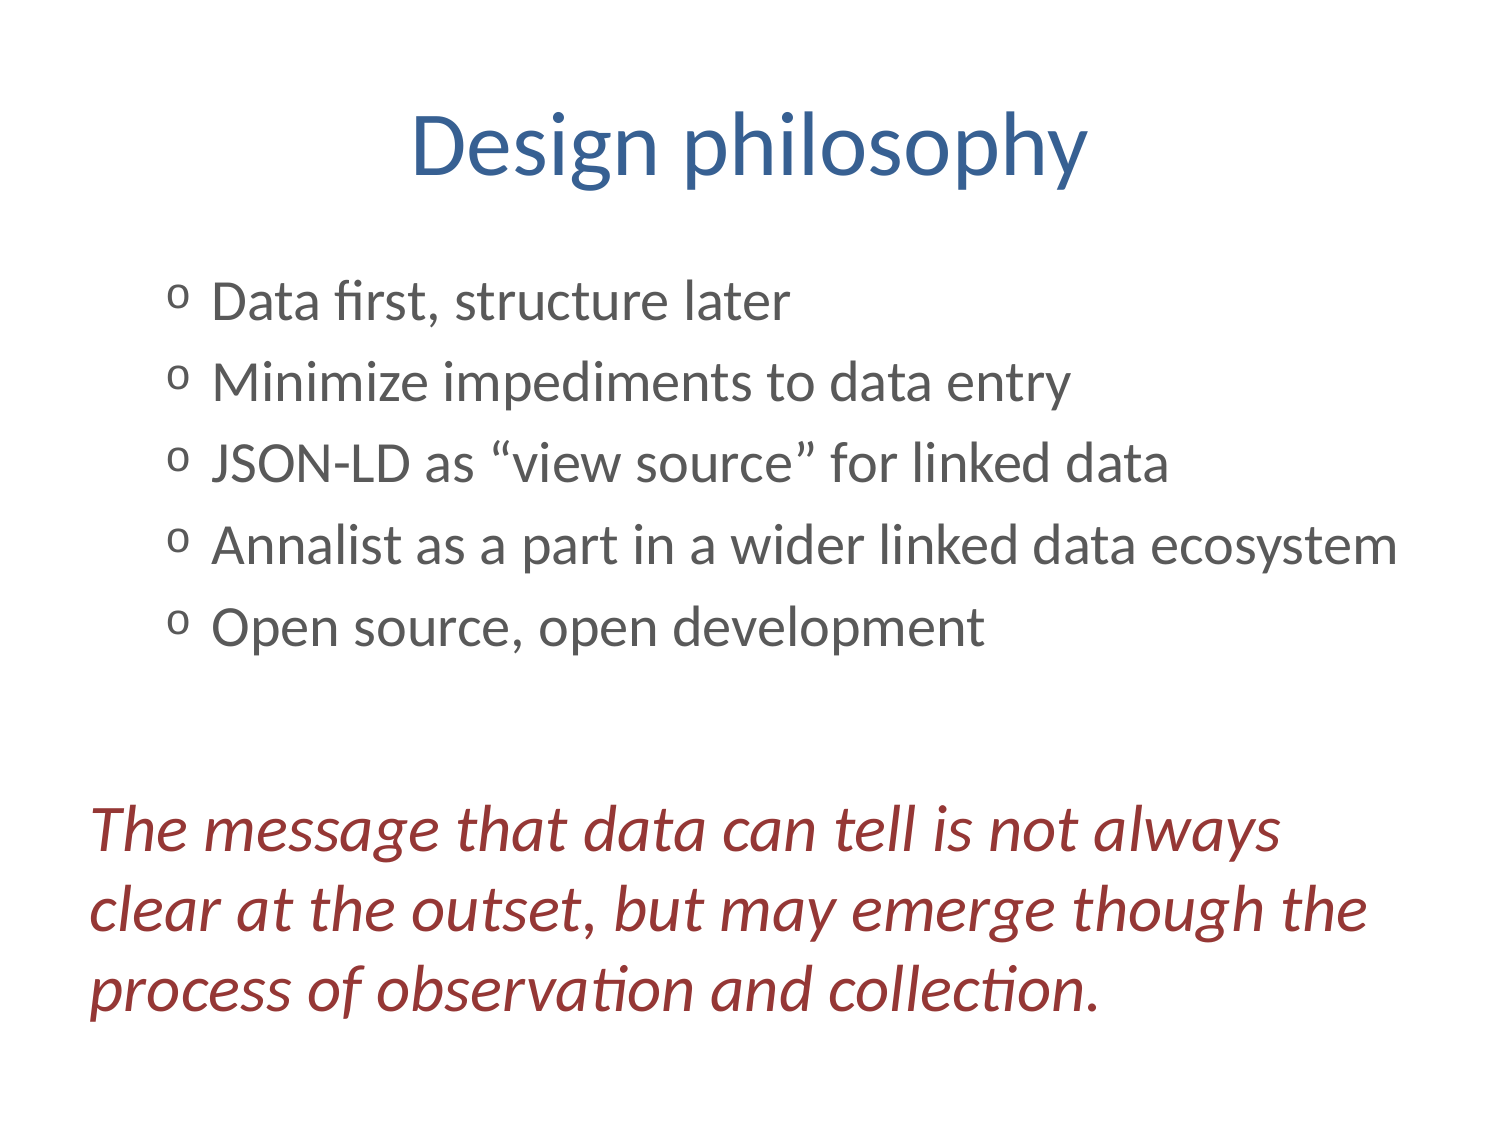

# Design philosophy
Data first, structure later
Minimize impediments to data entry
JSON-LD as “view source” for linked data
Annalist as a part in a wider linked data ecosystem
Open source, open development
The message that data can tell is not always clear at the outset, but may emerge though the process of observation and collection.